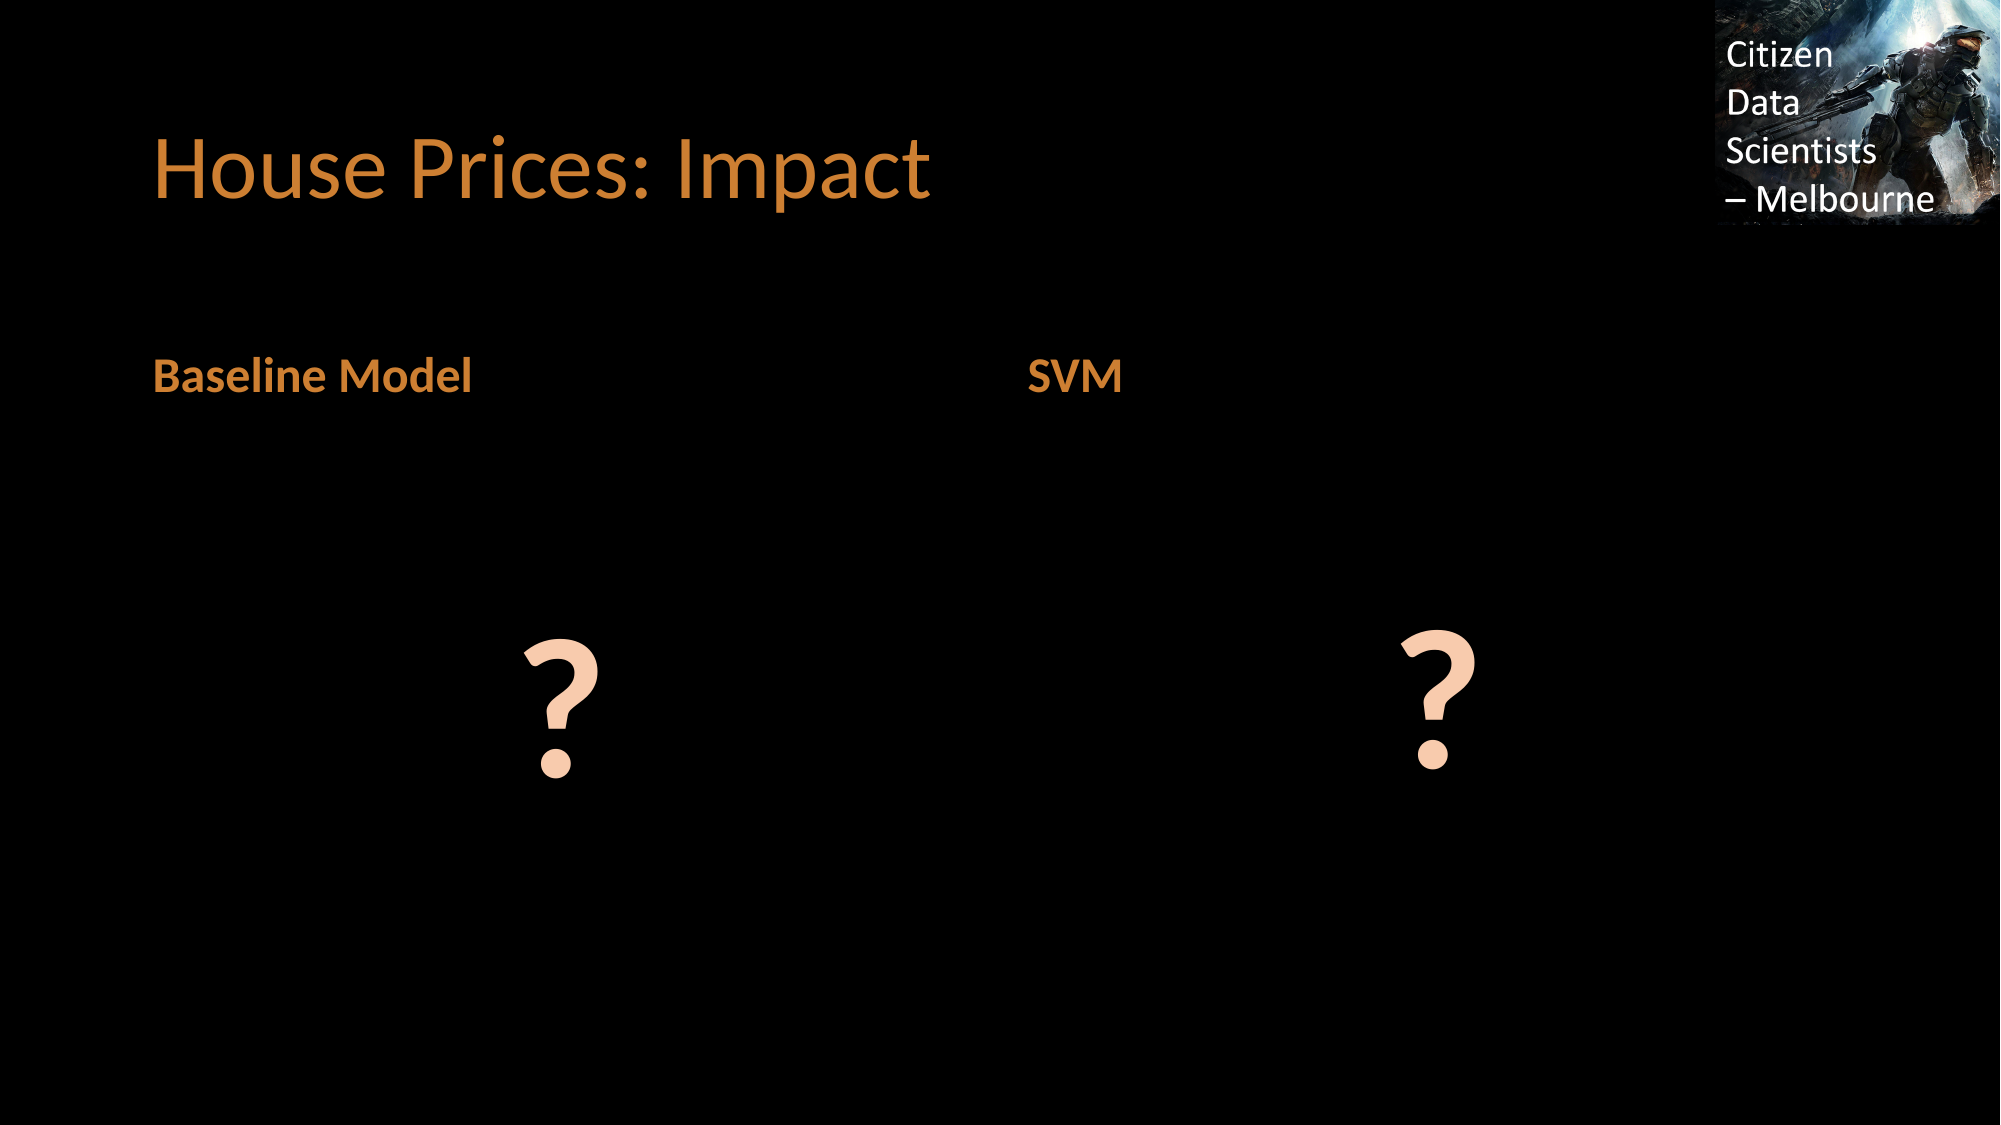

# House Prices: Impact
Baseline Model
SVM
?
?